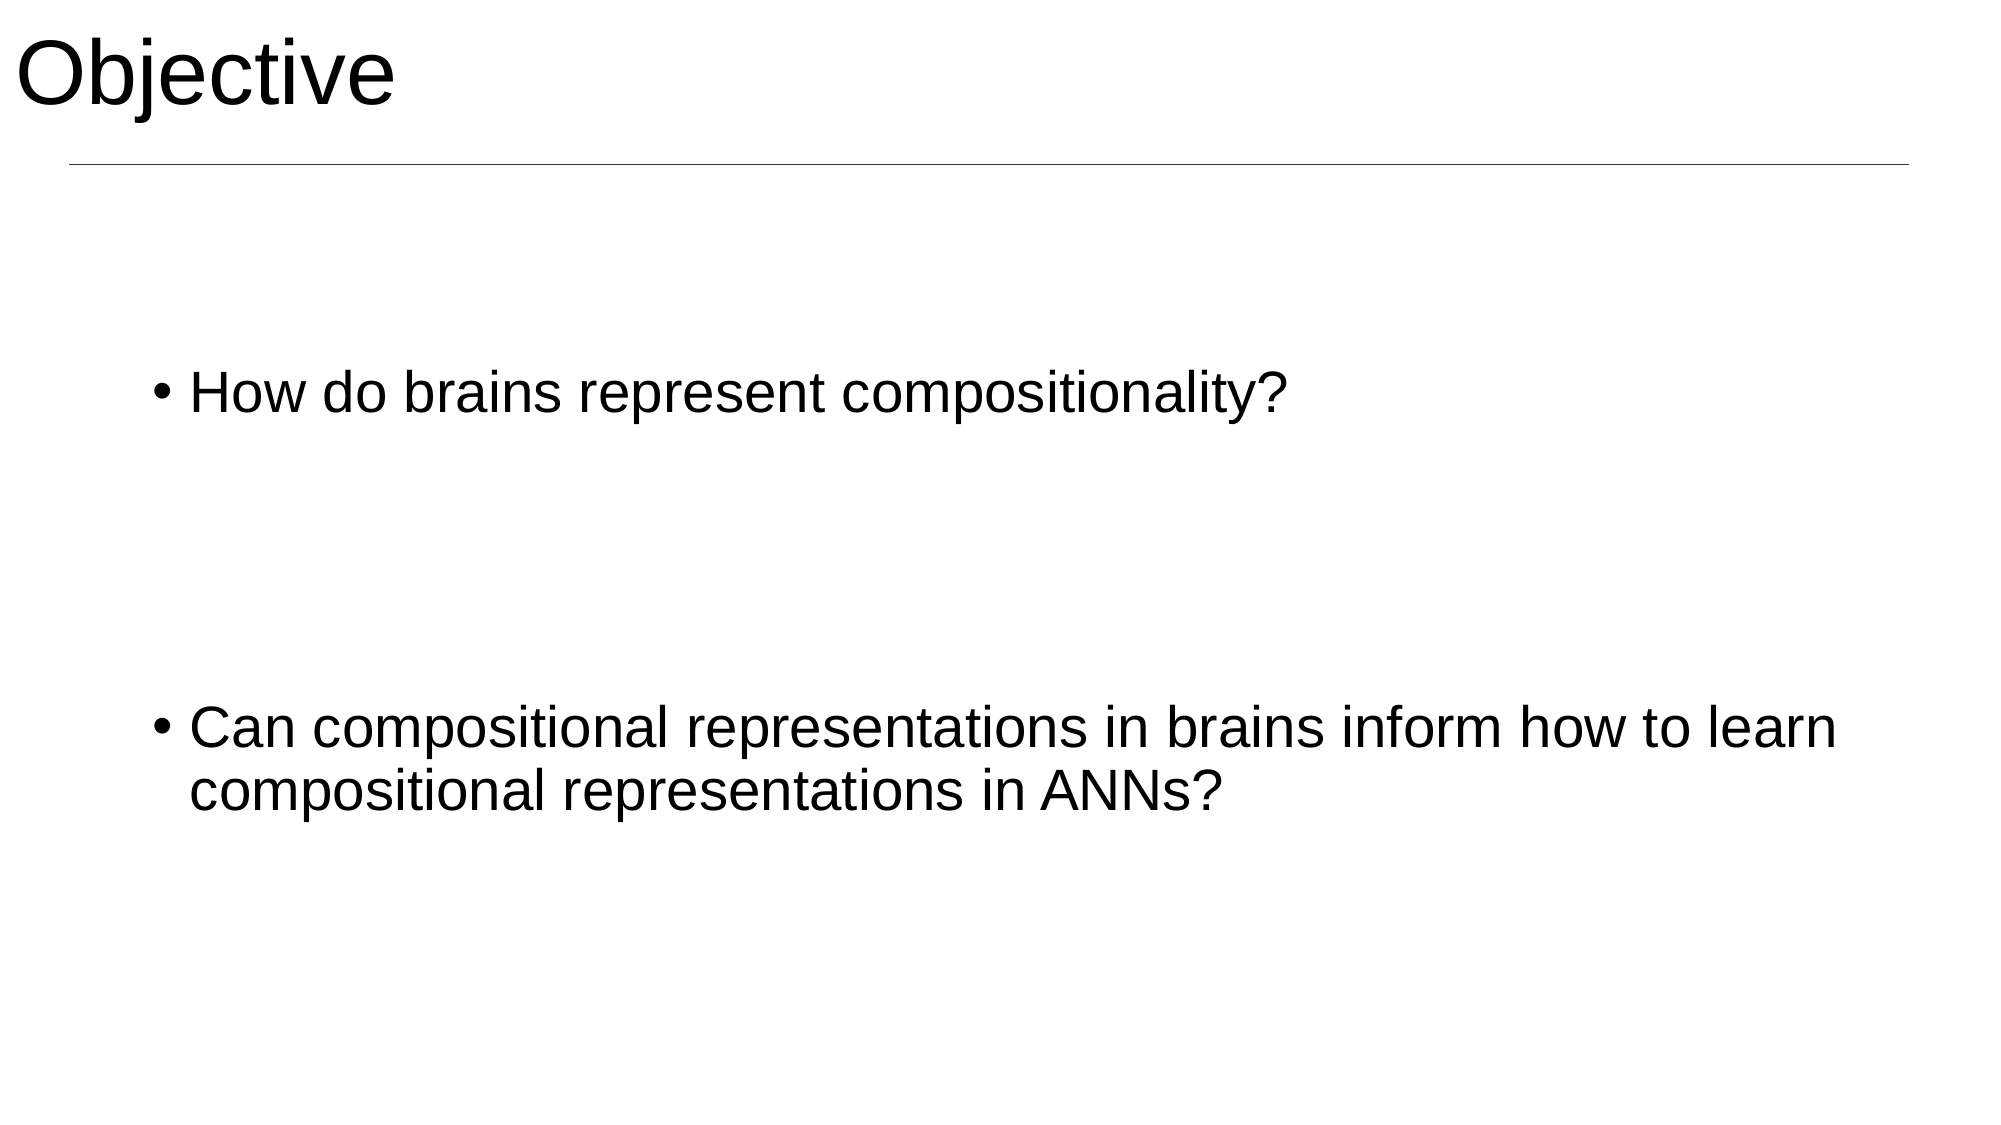

# Objective

How do brains represent compositionality?

Can compositional representations in brains inform how to learn compositional representations in ANNs?